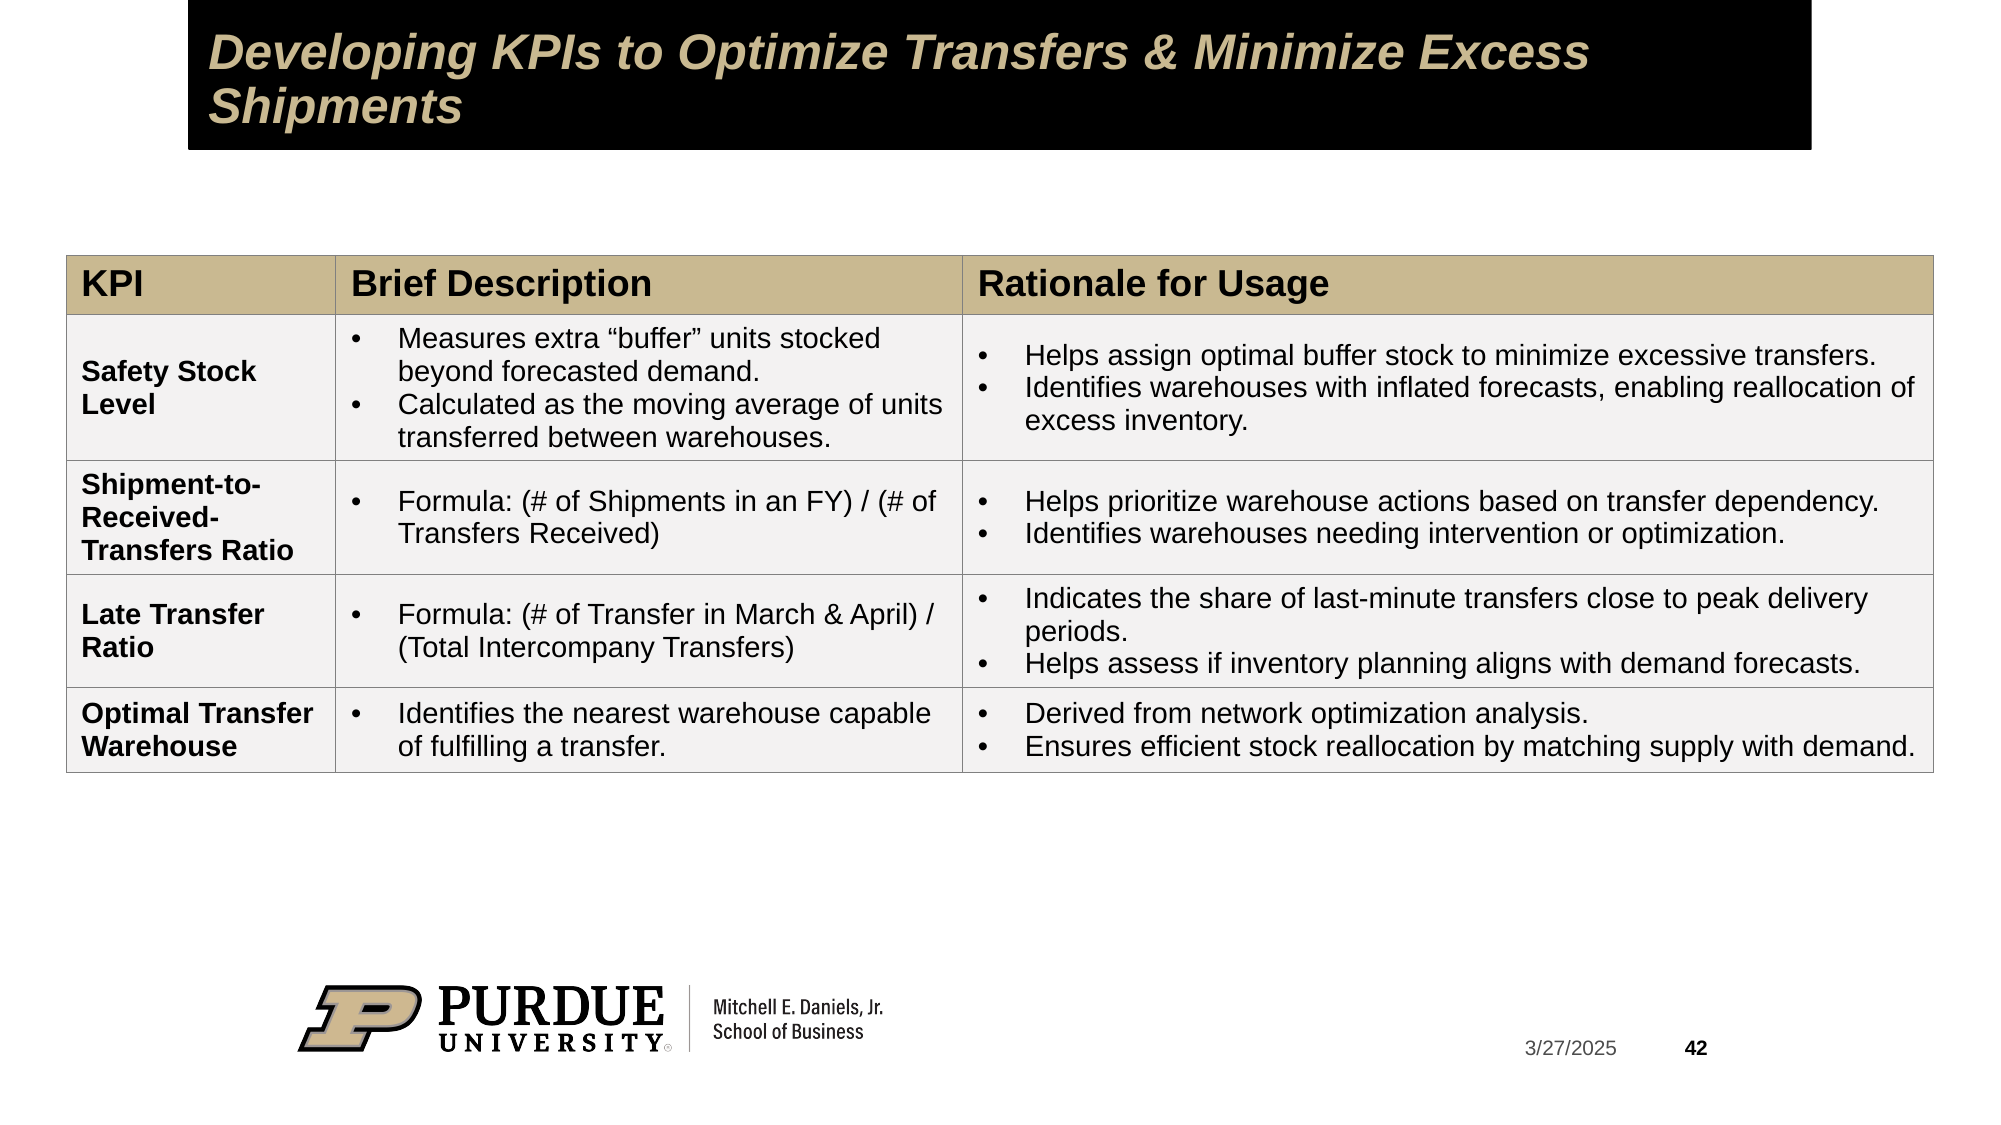

# Developing KPIs to Optimize Transfers & Minimize Excess Shipments
| KPI | Brief Description | Rationale for Usage |
| --- | --- | --- |
| Safety Stock Level | Measures extra “buffer” units stocked beyond forecasted demand. Calculated as the moving average of units transferred between warehouses. | Helps assign optimal buffer stock to minimize excessive transfers. Identifies warehouses with inflated forecasts, enabling reallocation of excess inventory. |
| Shipment-to-Received-Transfers Ratio | Formula: (# of Shipments in an FY) / (# of Transfers Received) | Helps prioritize warehouse actions based on transfer dependency. Identifies warehouses needing intervention or optimization. |
| Late Transfer Ratio | Formula: (# of Transfer in March & April) / (Total Intercompany Transfers) | Indicates the share of last-minute transfers close to peak delivery periods. Helps assess if inventory planning aligns with demand forecasts. |
| Optimal Transfer Warehouse | Identifies the nearest warehouse capable of fulfilling a transfer. | Derived from network optimization analysis. Ensures efficient stock reallocation by matching supply with demand. |
42
3/27/2025